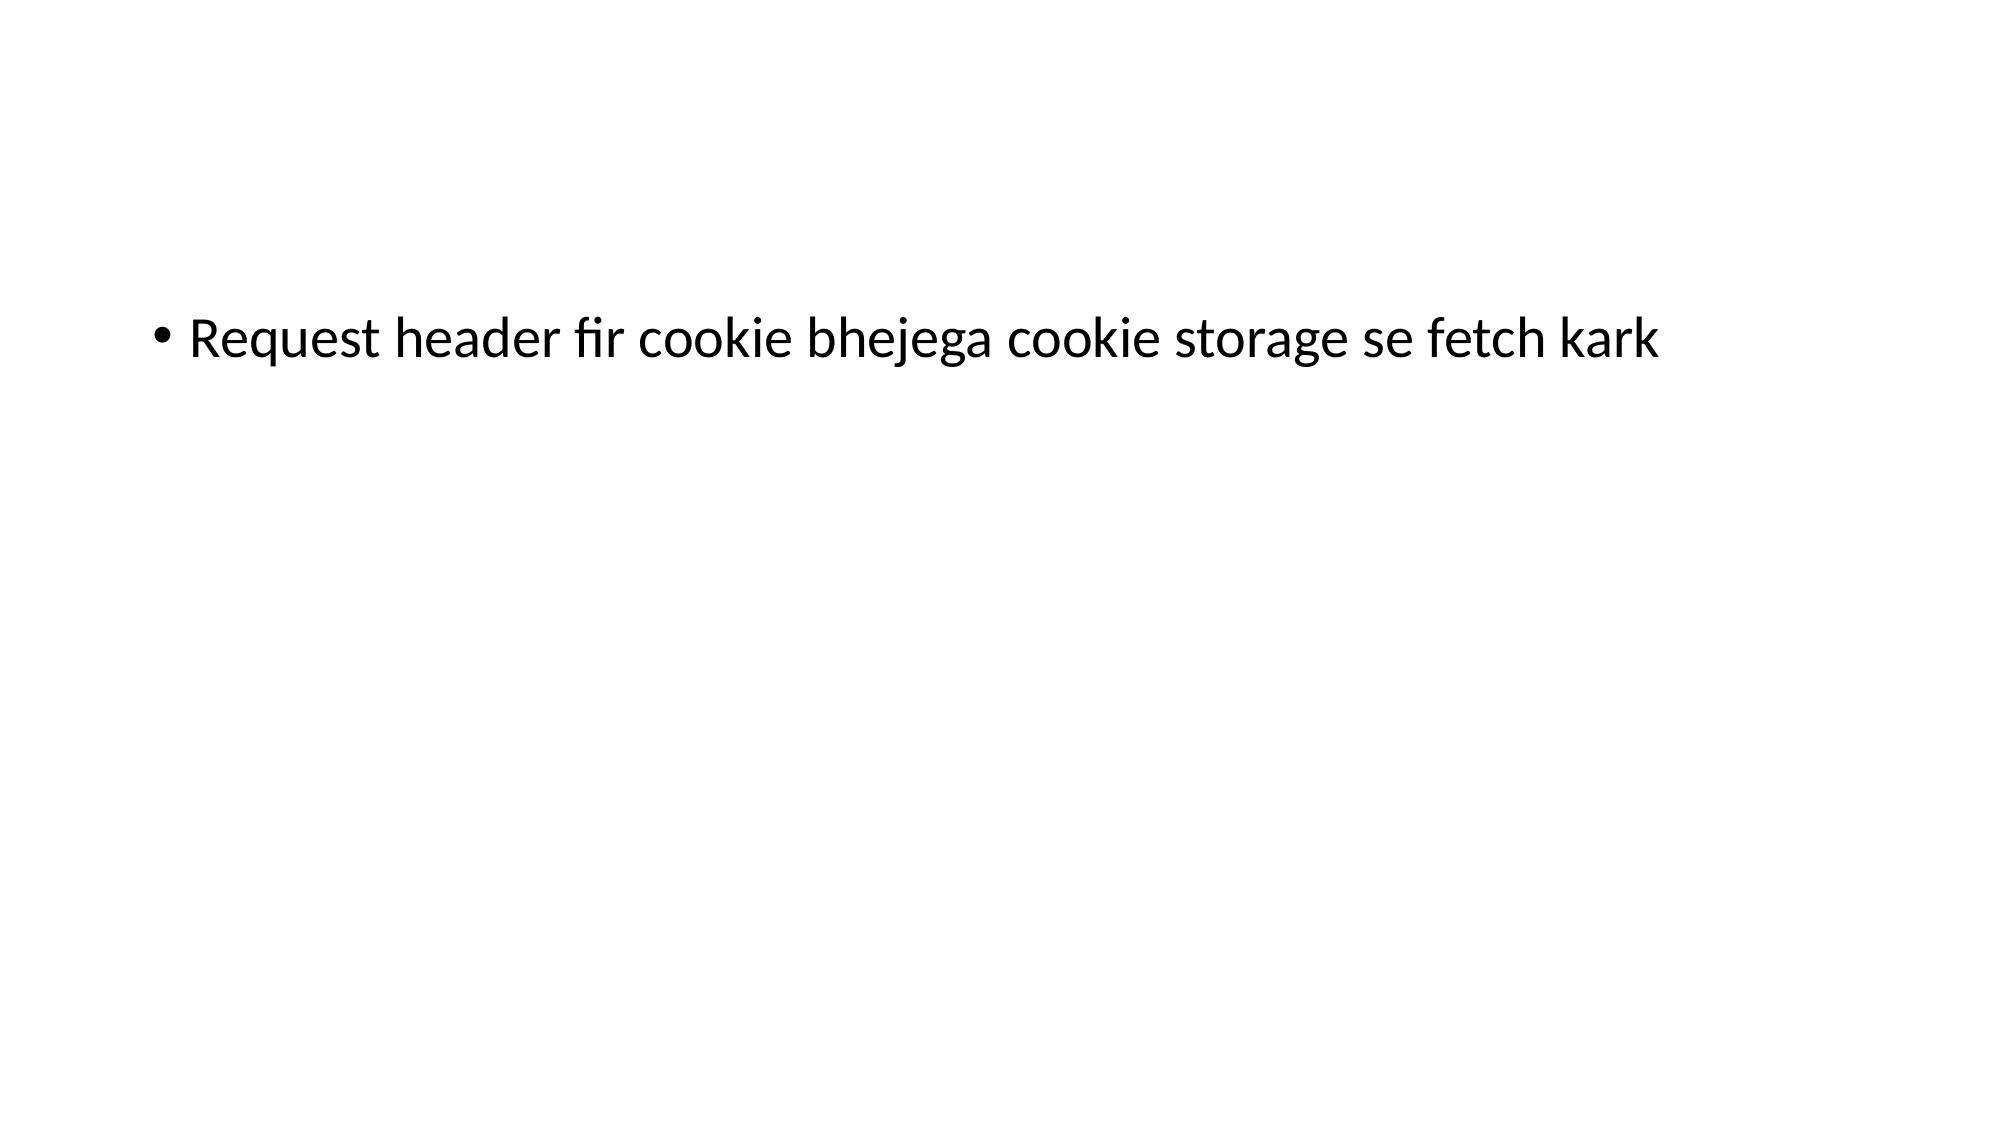

#
Request header fir cookie bhejega cookie storage se fetch kark